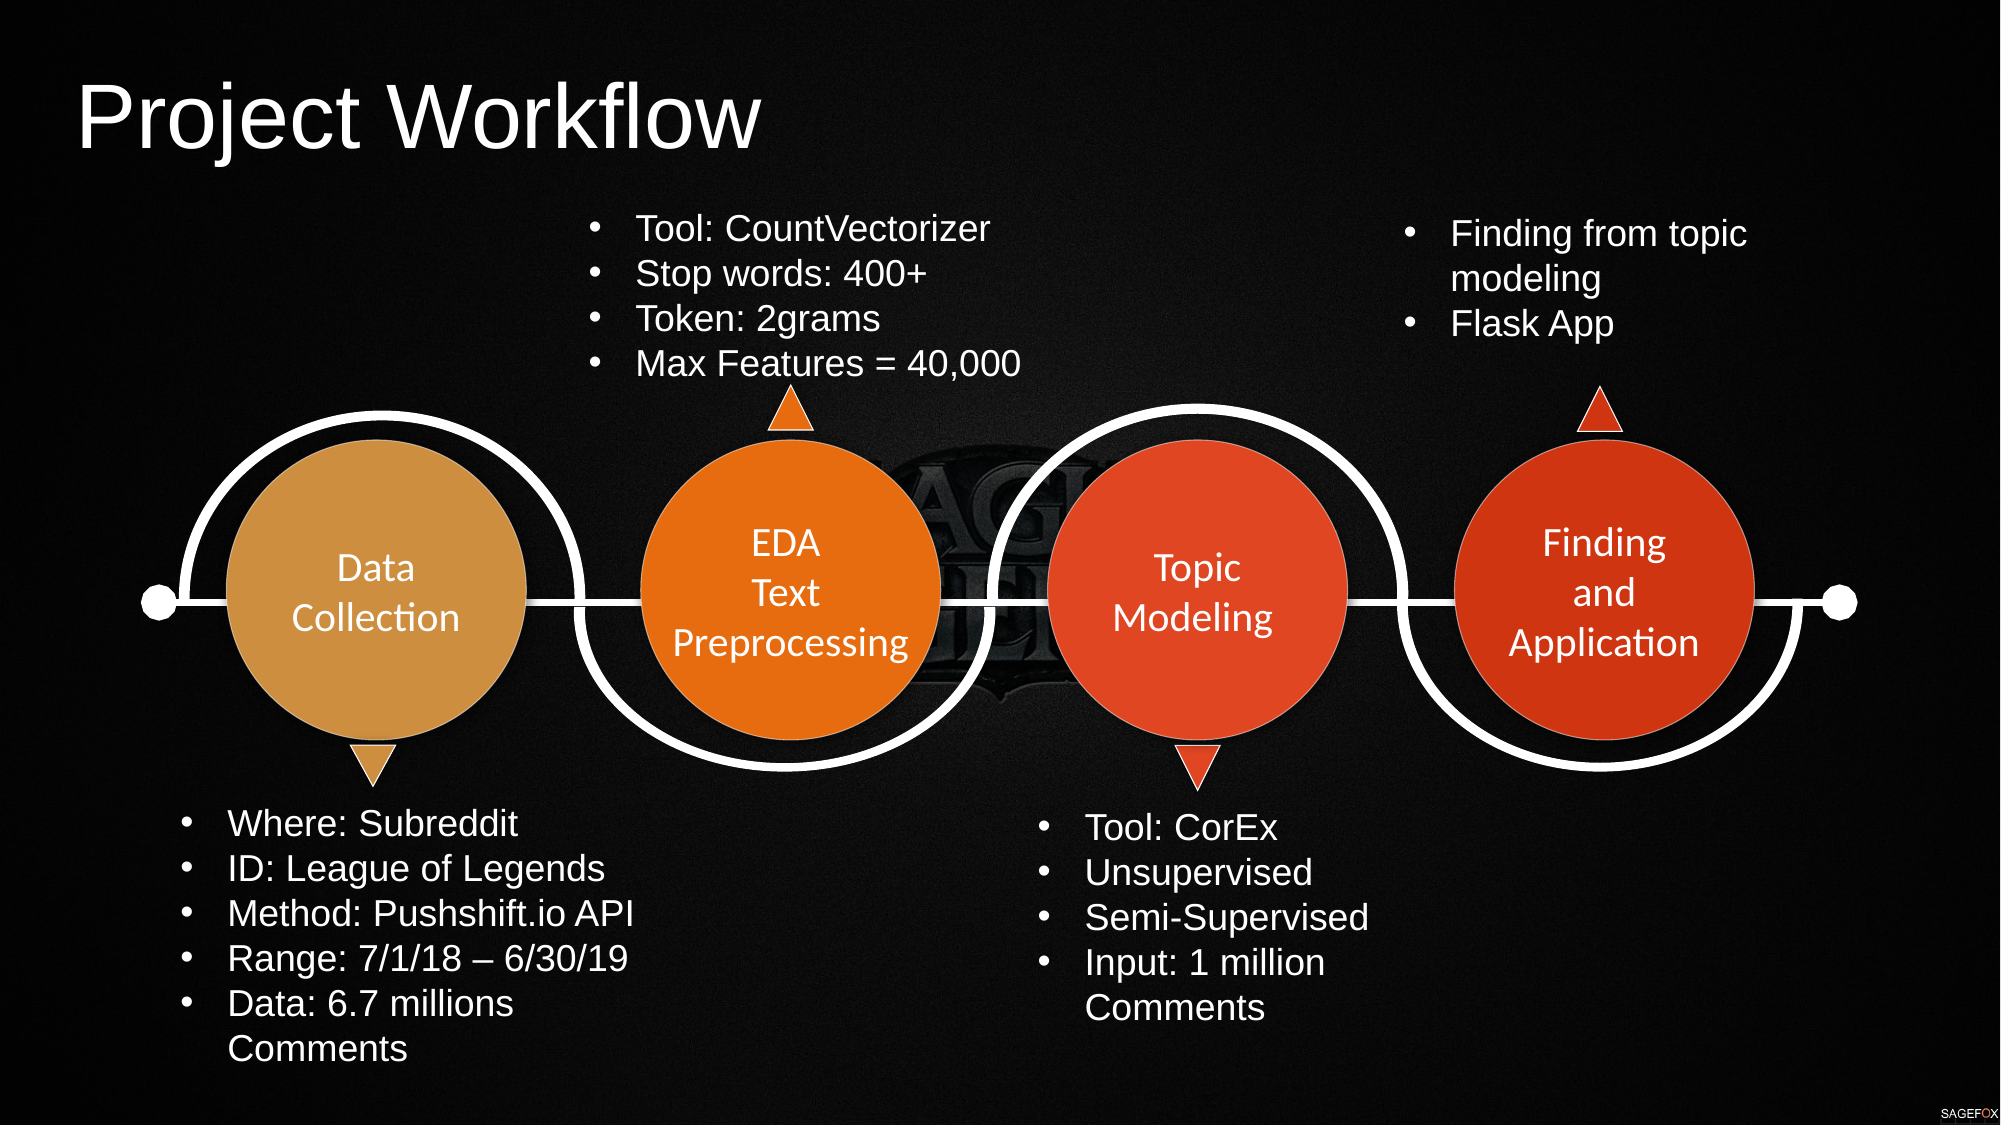

Project Workflow
Tool: CountVectorizer
Stop words: 400+
Token: 2grams
Max Features = 40,000
Finding from topic modeling
Flask App

Data Collection
EDA
Text
Preprocessing
Topic Modeling
Finding
 and
Application

Where: Subreddit
ID: League of Legends
Method: Pushshift.io API
Range: 7/1/18 – 6/30/19
Data: 6.7 millions Comments

Tool: CorEx
Unsupervised
Semi-Supervised
Input: 1 million Comments